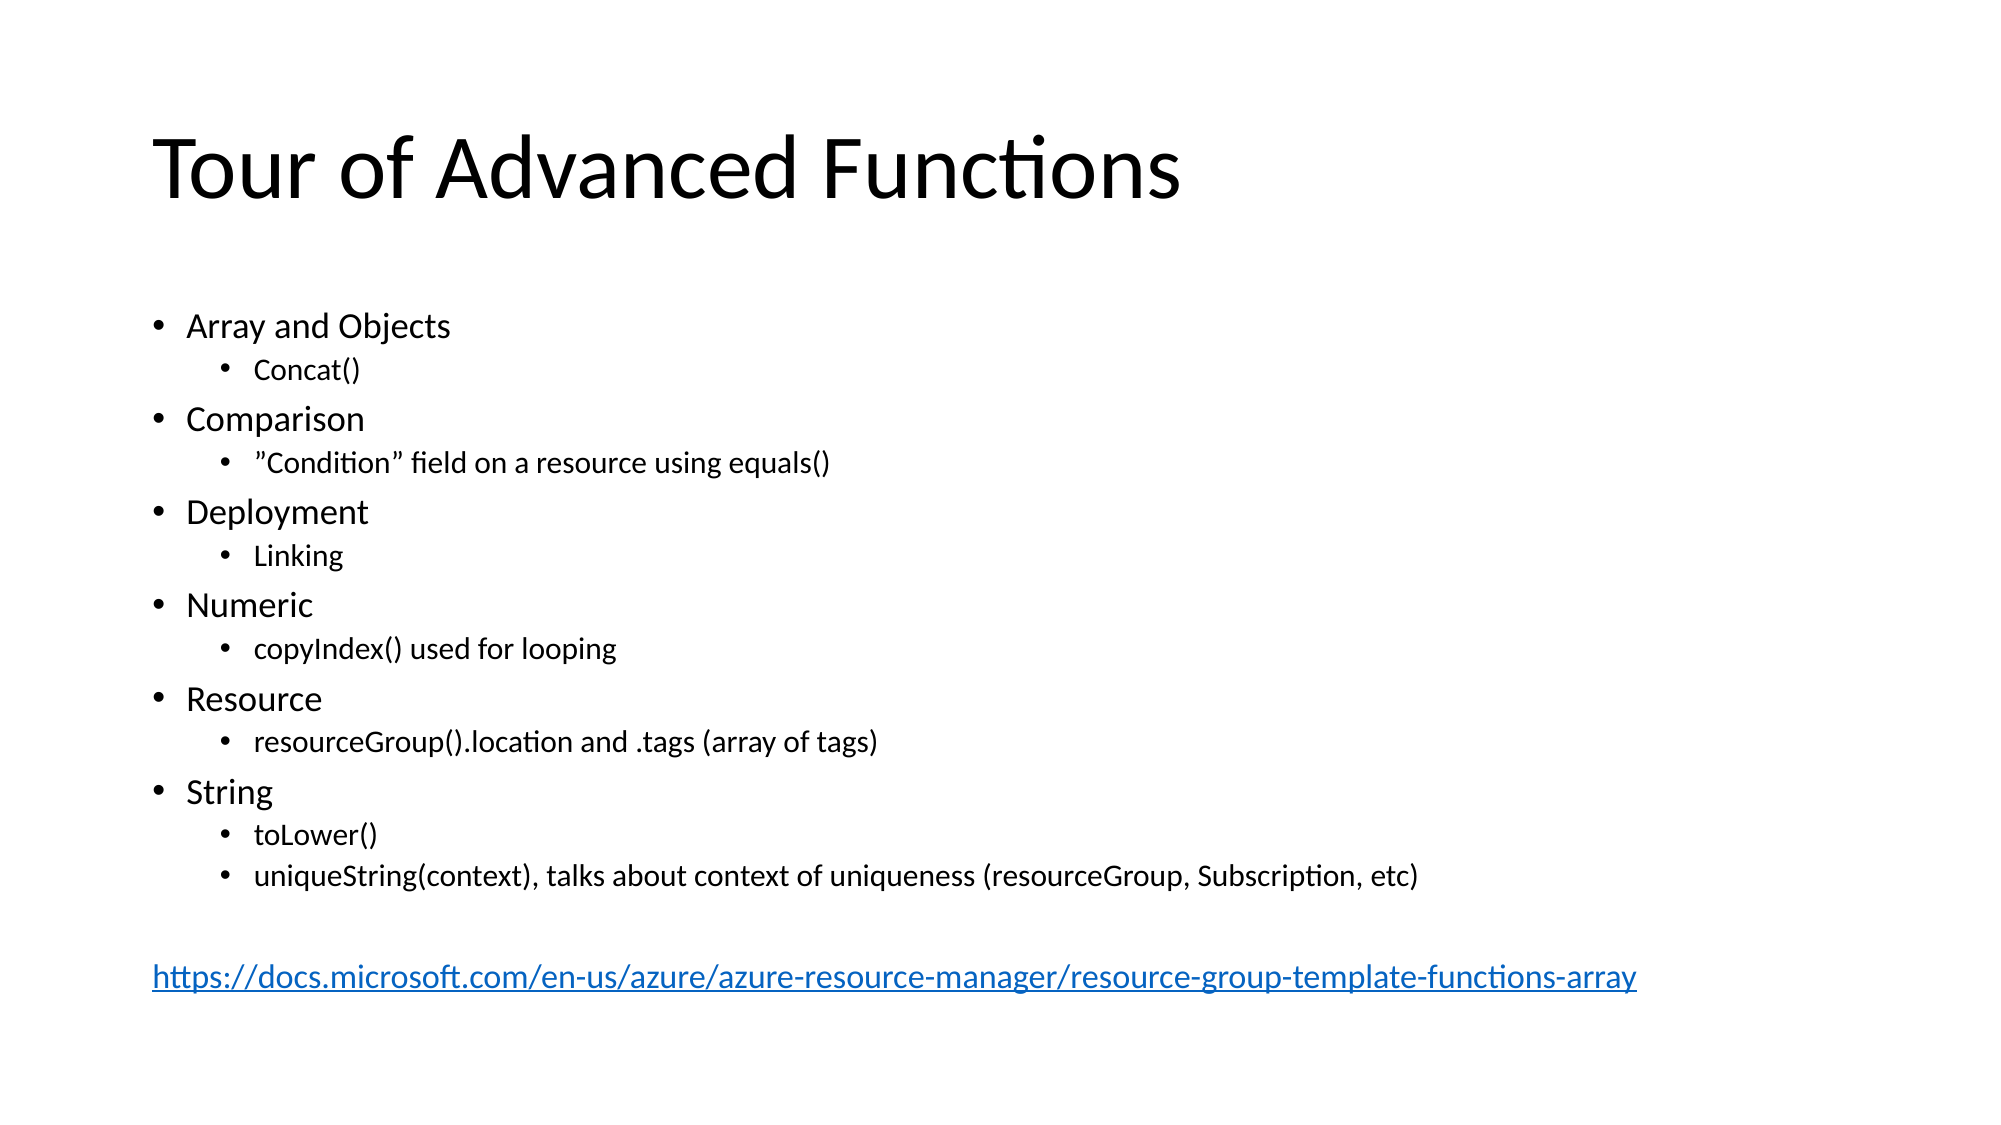

# Tour of Advanced Functions
Array and Objects
Concat()
Comparison
”Condition” field on a resource using equals()
Deployment
Linking
Numeric
copyIndex() used for looping
Resource
resourceGroup().location and .tags (array of tags)
String
toLower()
uniqueString(context), talks about context of uniqueness (resourceGroup, Subscription, etc)

https://docs.microsoft.com/en-us/azure/azure-resource-manager/resource-group-template-functions-array